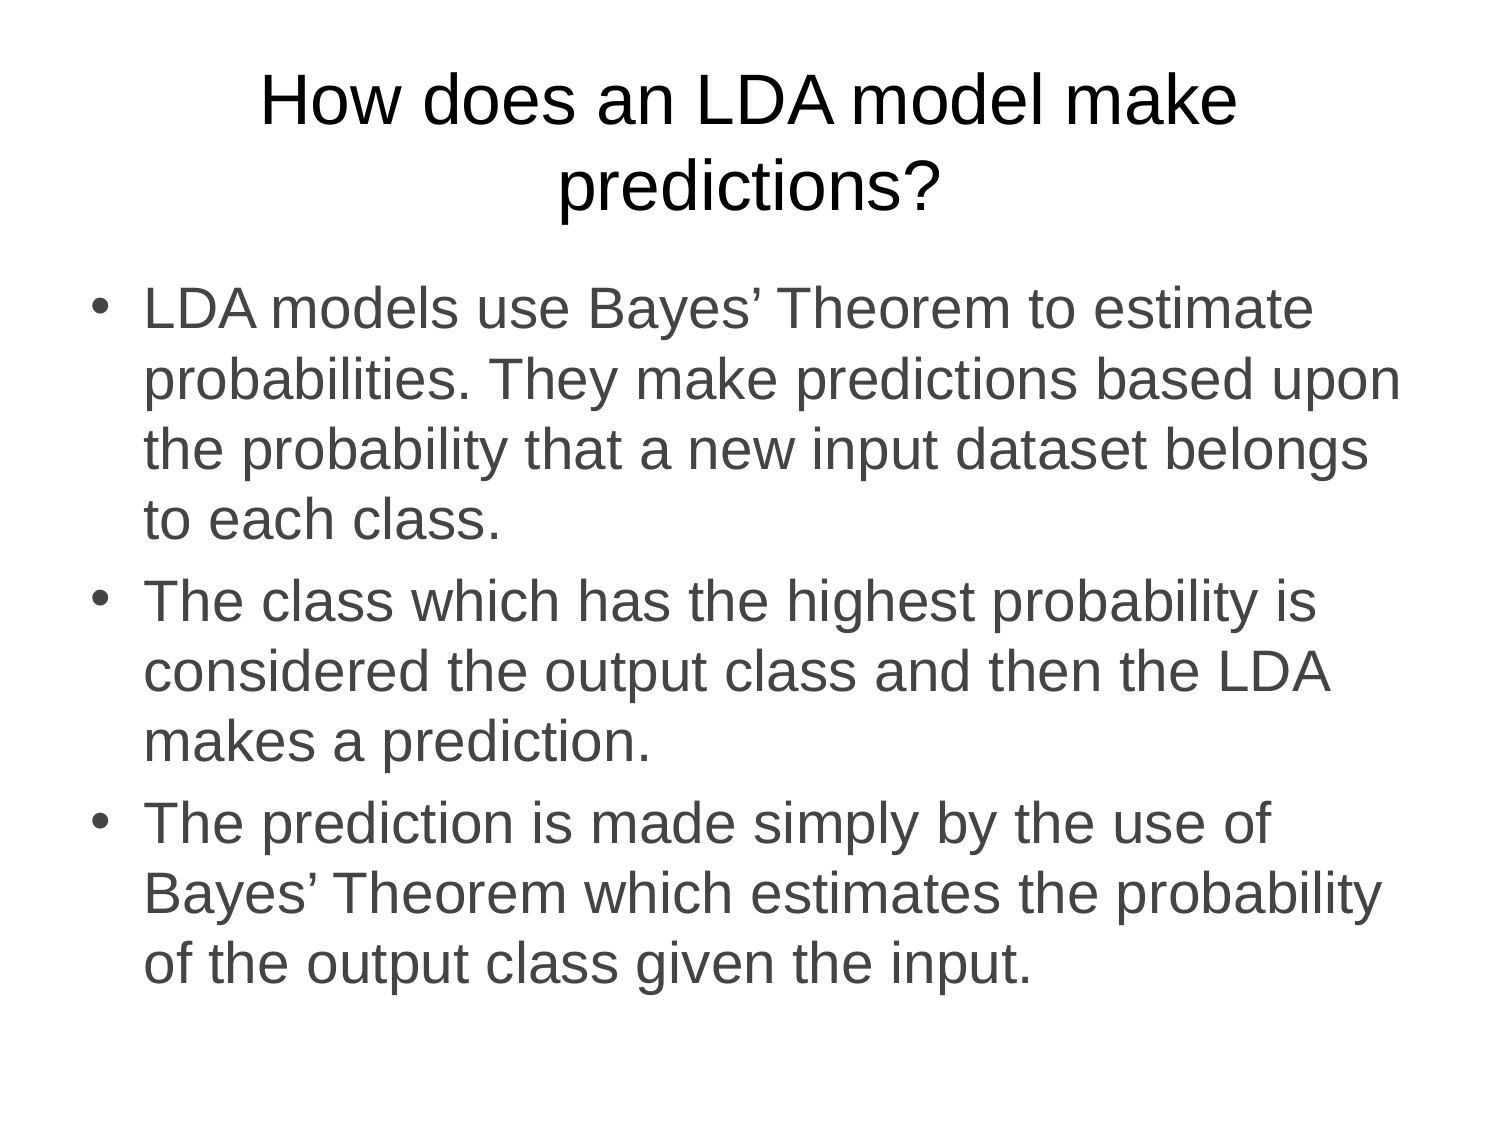

# How does an LDA model make predictions?
LDA models use Bayes’ Theorem to estimate probabilities. They make predictions based upon the probability that a new input dataset belongs to each class.
The class which has the highest probability is considered the output class and then the LDA makes a prediction.
The prediction is made simply by the use of Bayes’ Theorem which estimates the probability of the output class given the input.